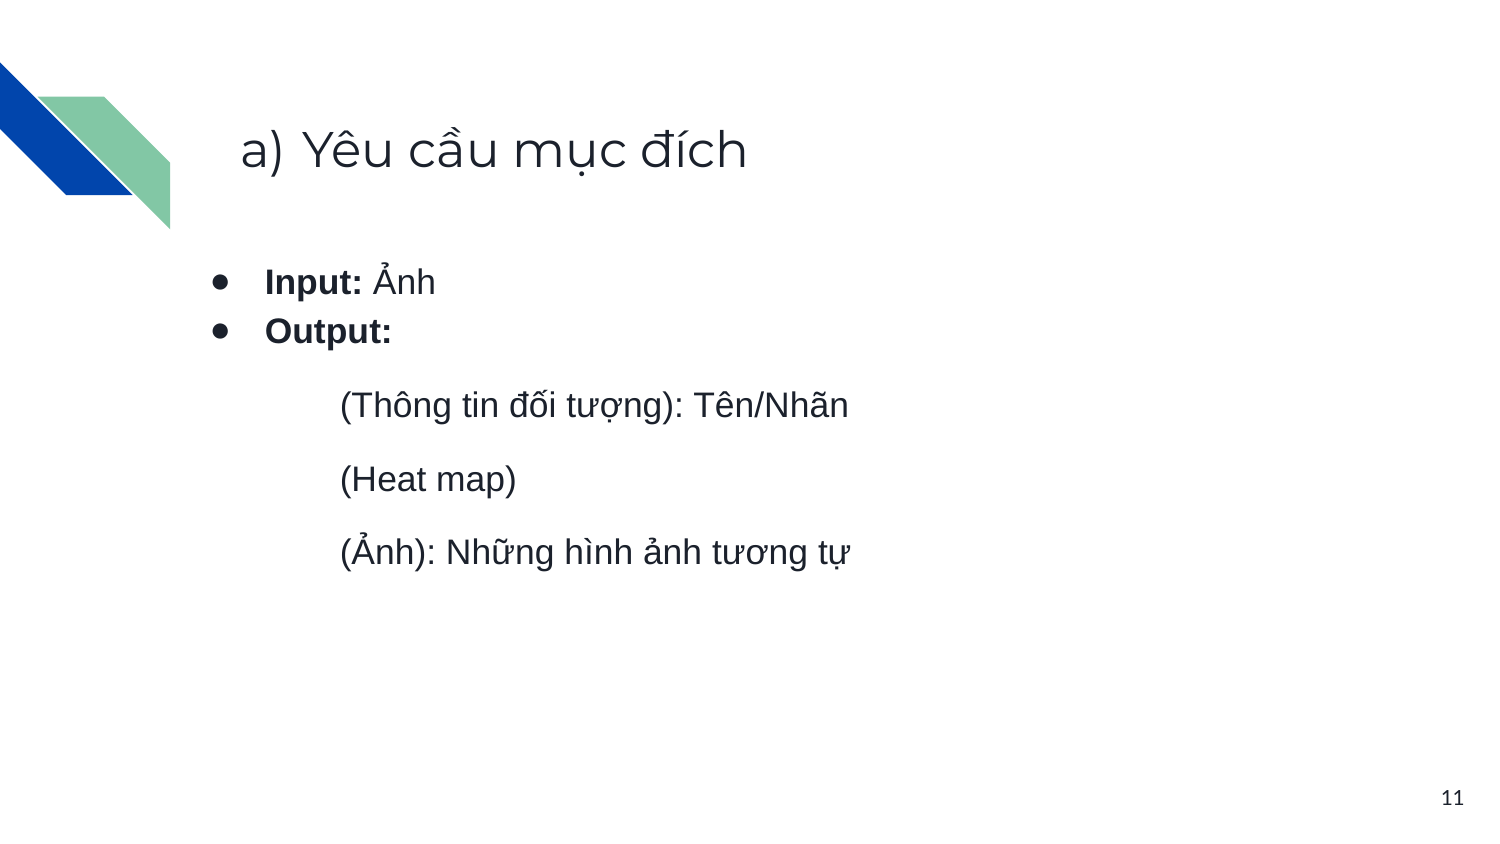

# Yêu cầu mục đích
Input: Ảnh
Output:
	(Thông tin đối tượng): Tên/Nhãn
	(Heat map)
	(Ảnh): Những hình ảnh tương tự
11